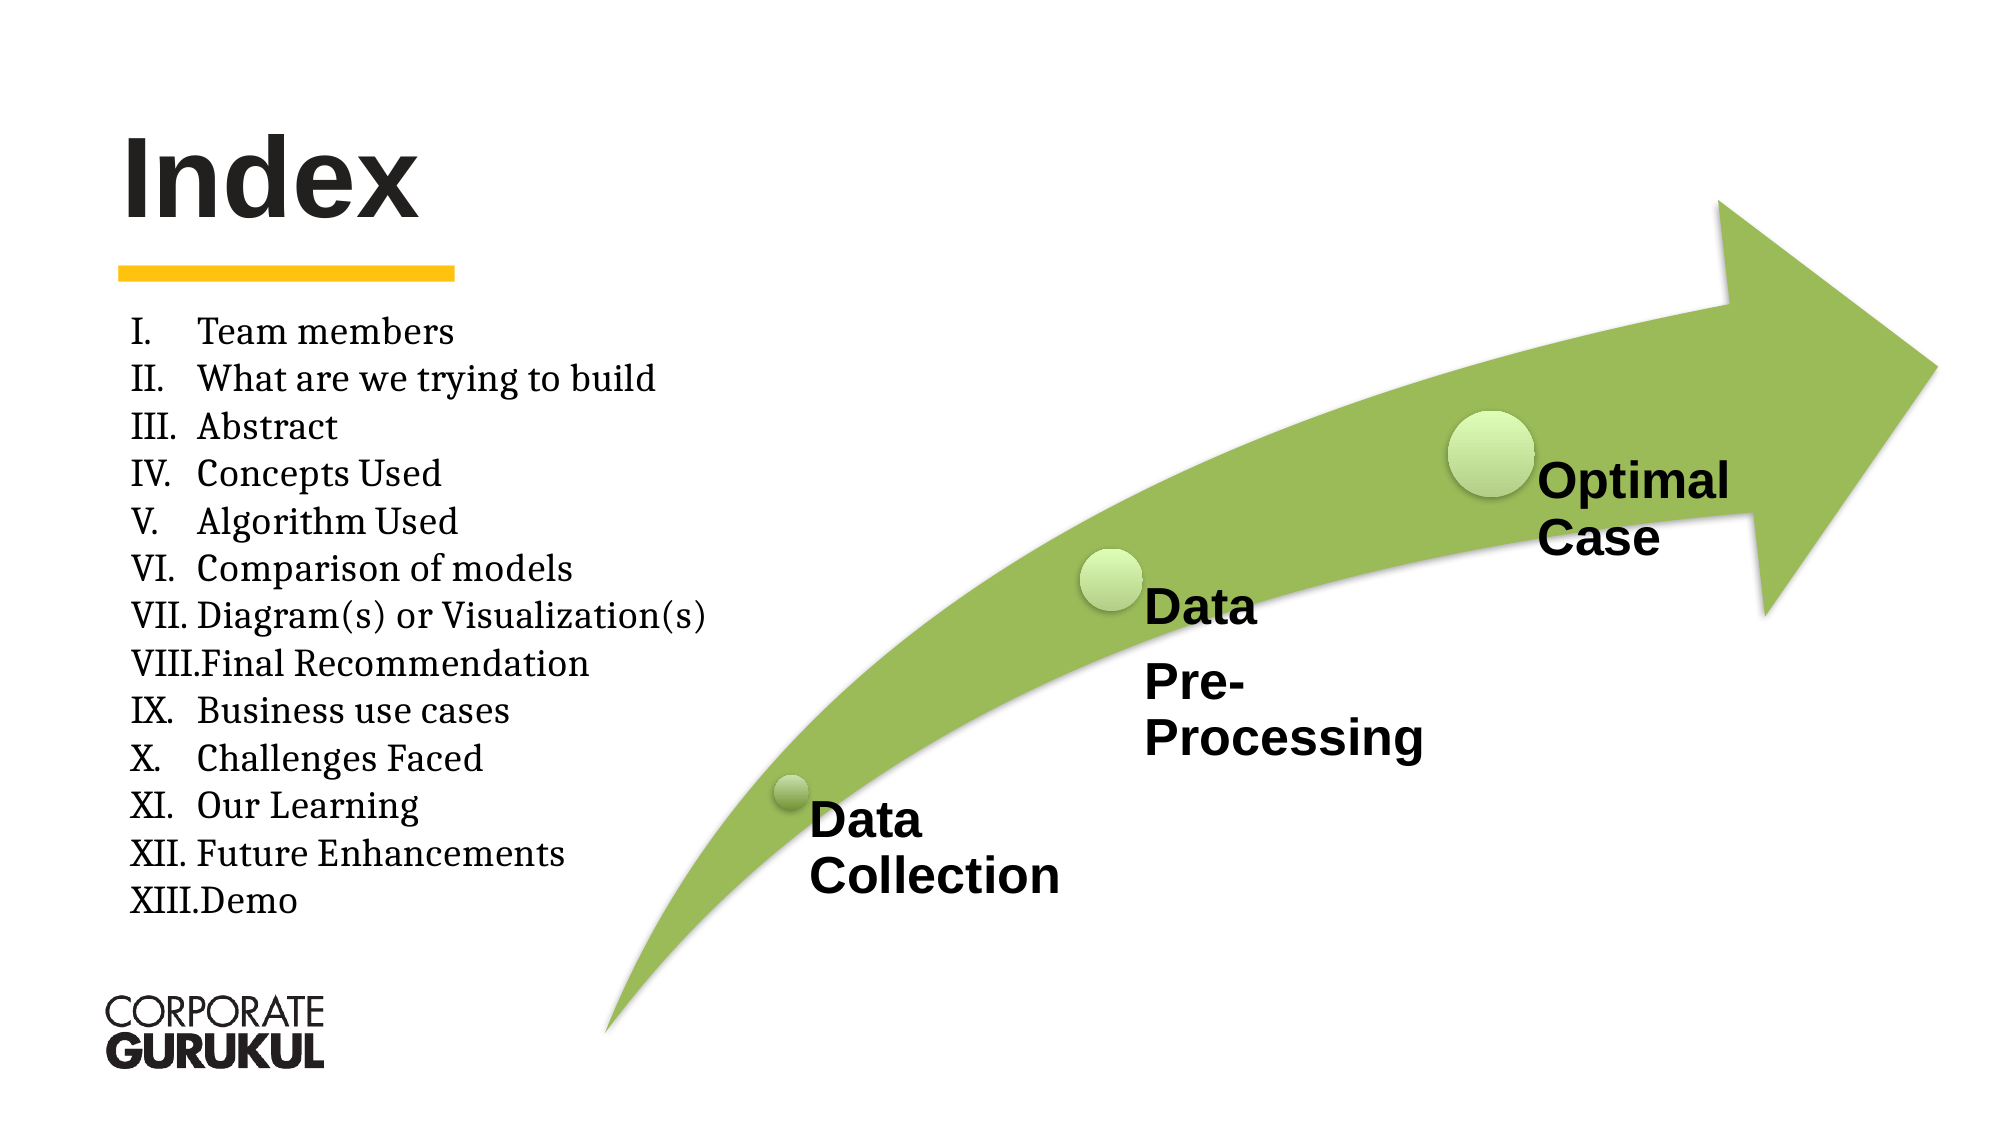

# Index
Data Collection
Data
Pre- Processing
Optimal Case
Team members
What are we trying to build
Abstract
Concepts Used
Algorithm Used
Comparison of models
Diagram(s) or Visualization(s)
Final Recommendation
Business use cases
Challenges Faced
Our Learning
Future Enhancements
Demo